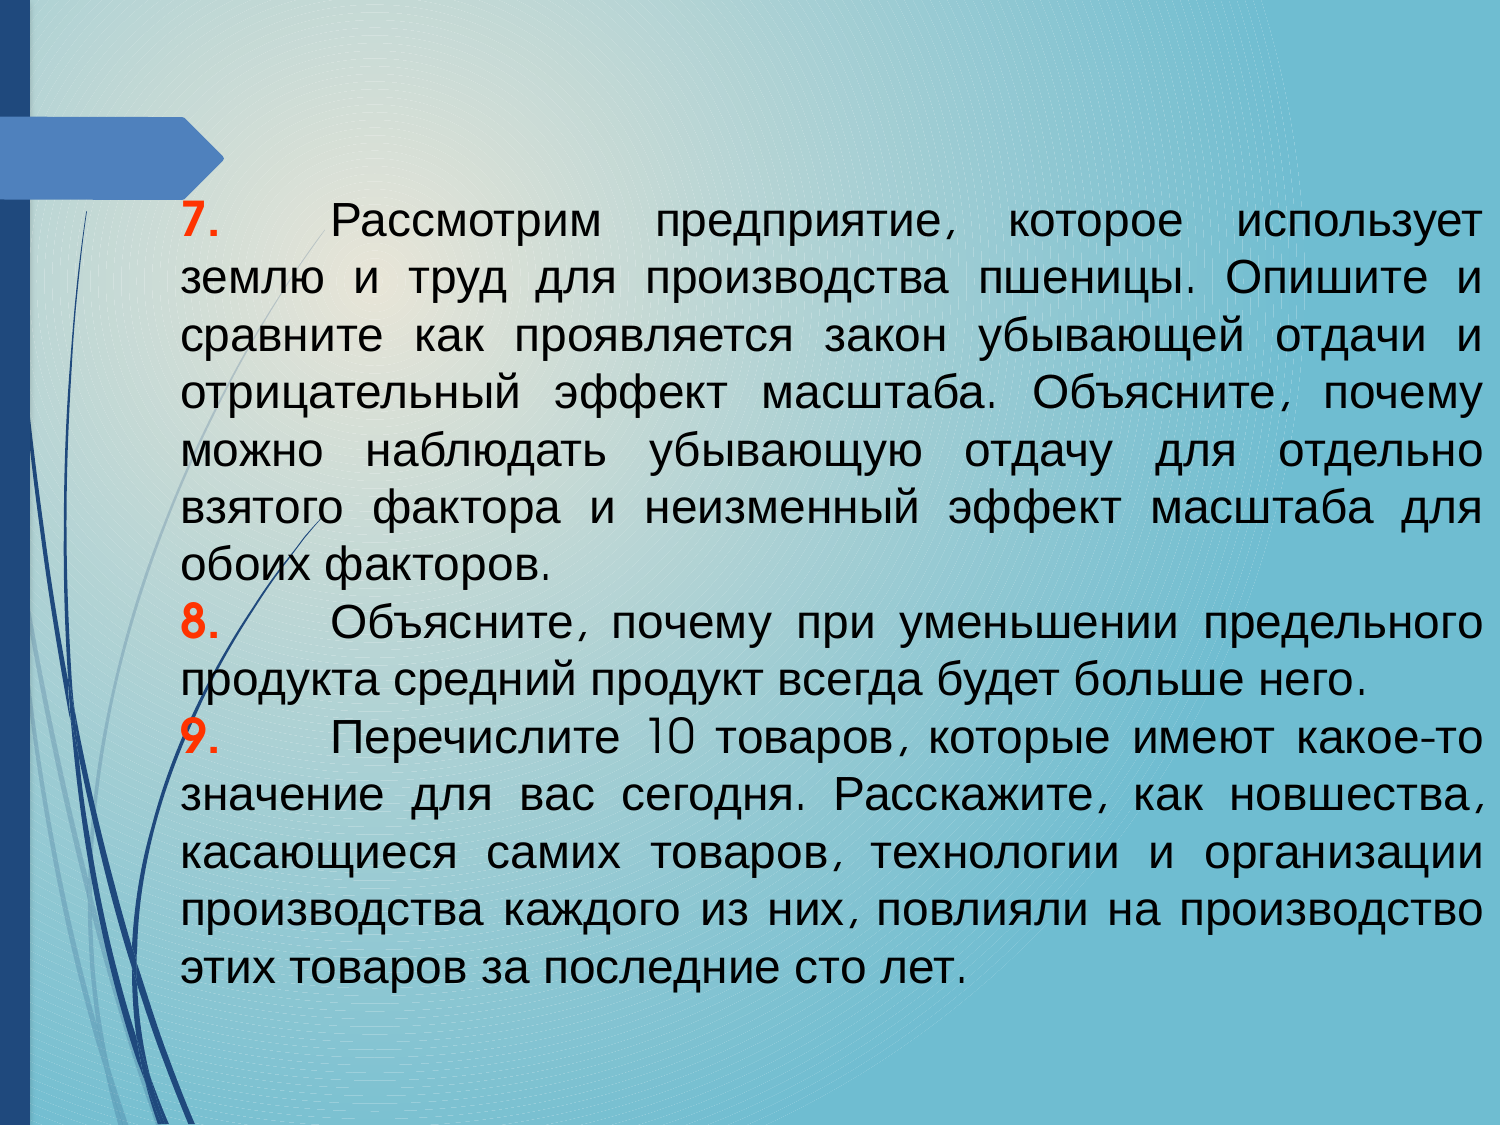

7.	Рассмотрим предприятие, которое использует землю и труд для производства пшеницы. Опишите и сравните как проявляется закон убывающей отдачи и отрицательный эффект масштаба. Объясните, почему можно наблюдать убывающую отдачу для отдельно взятого фактора и неизменный эффект масштаба для обоих факторов.
8.	Объясните, почему при уменьшении предельного продукта средний продукт всегда будет больше него.
9.	Перечислите 10 товаров, которые имеют какое-то значение для вас сегодня. Расскажите, как новшества, касающиеся самих товаров, технологии и организации производства каждого из них, повлияли на производство этих товаров за последние сто лет.